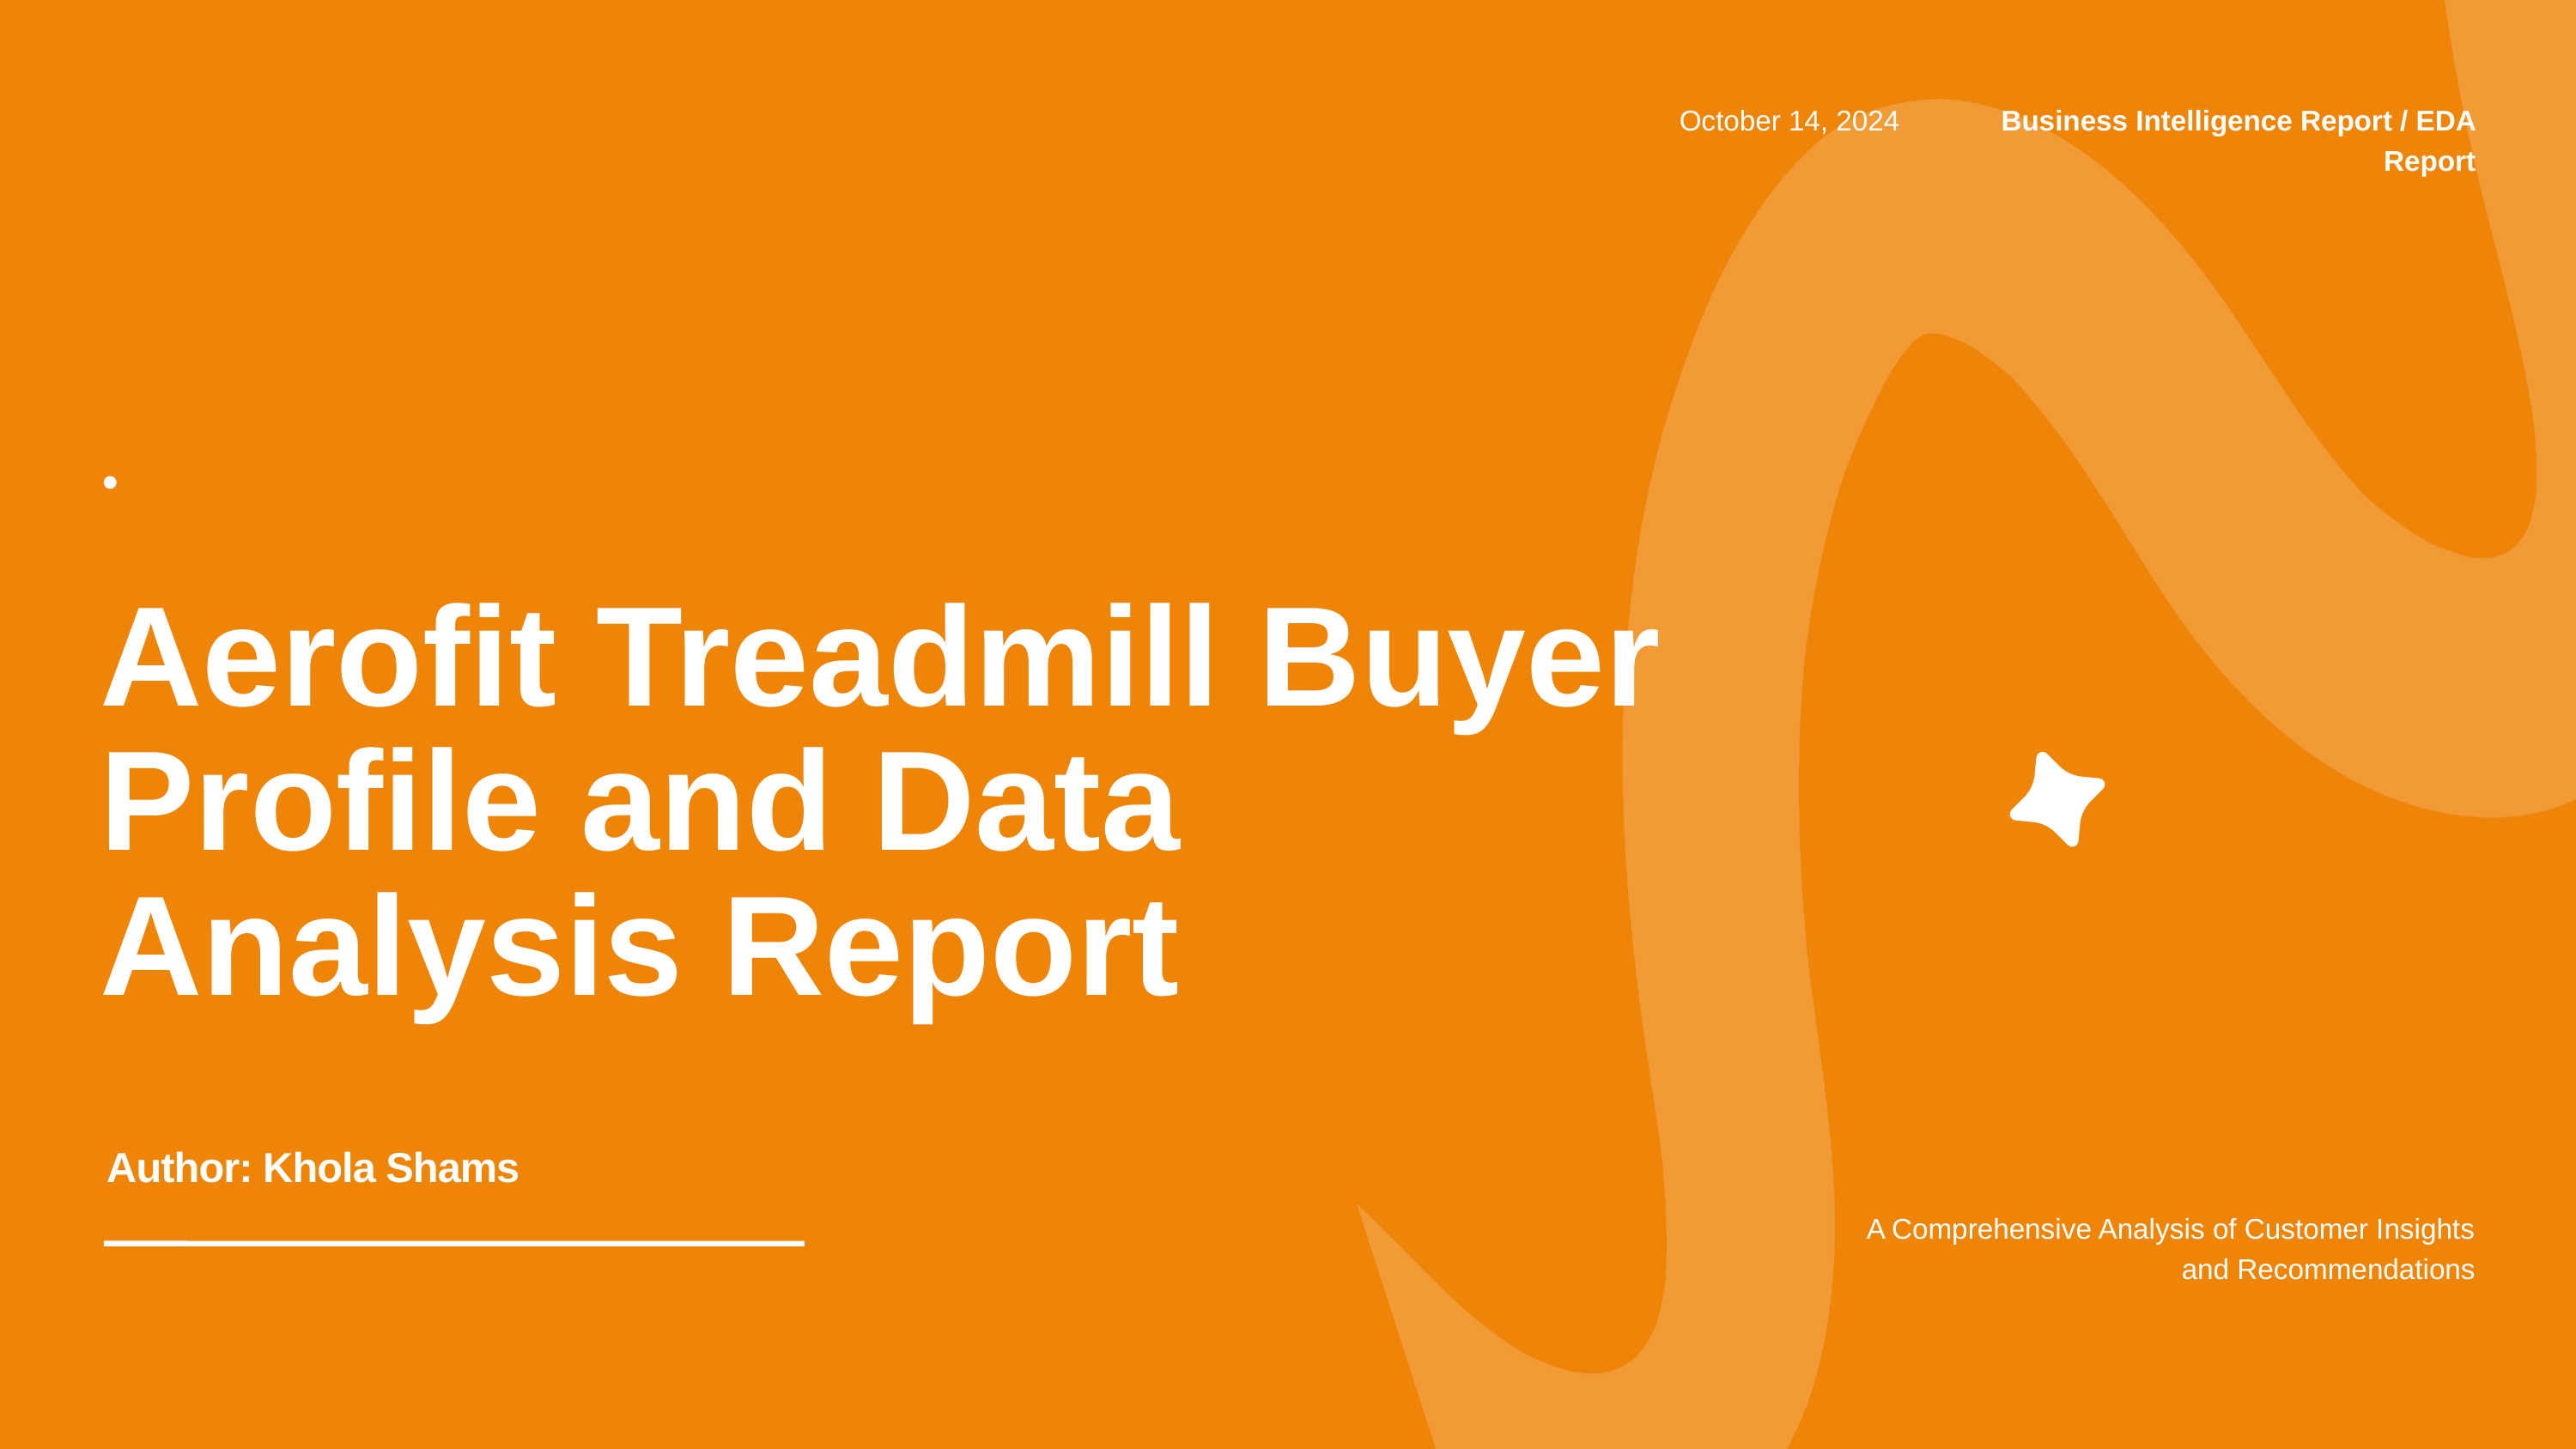

October 14, 2024
Business Intelligence Report / EDA Report

Aerofit Treadmill Buyer Profile and Data Analysis Report

Author: Khola Shams
 A Comprehensive Analysis of Customer Insights and Recommendations